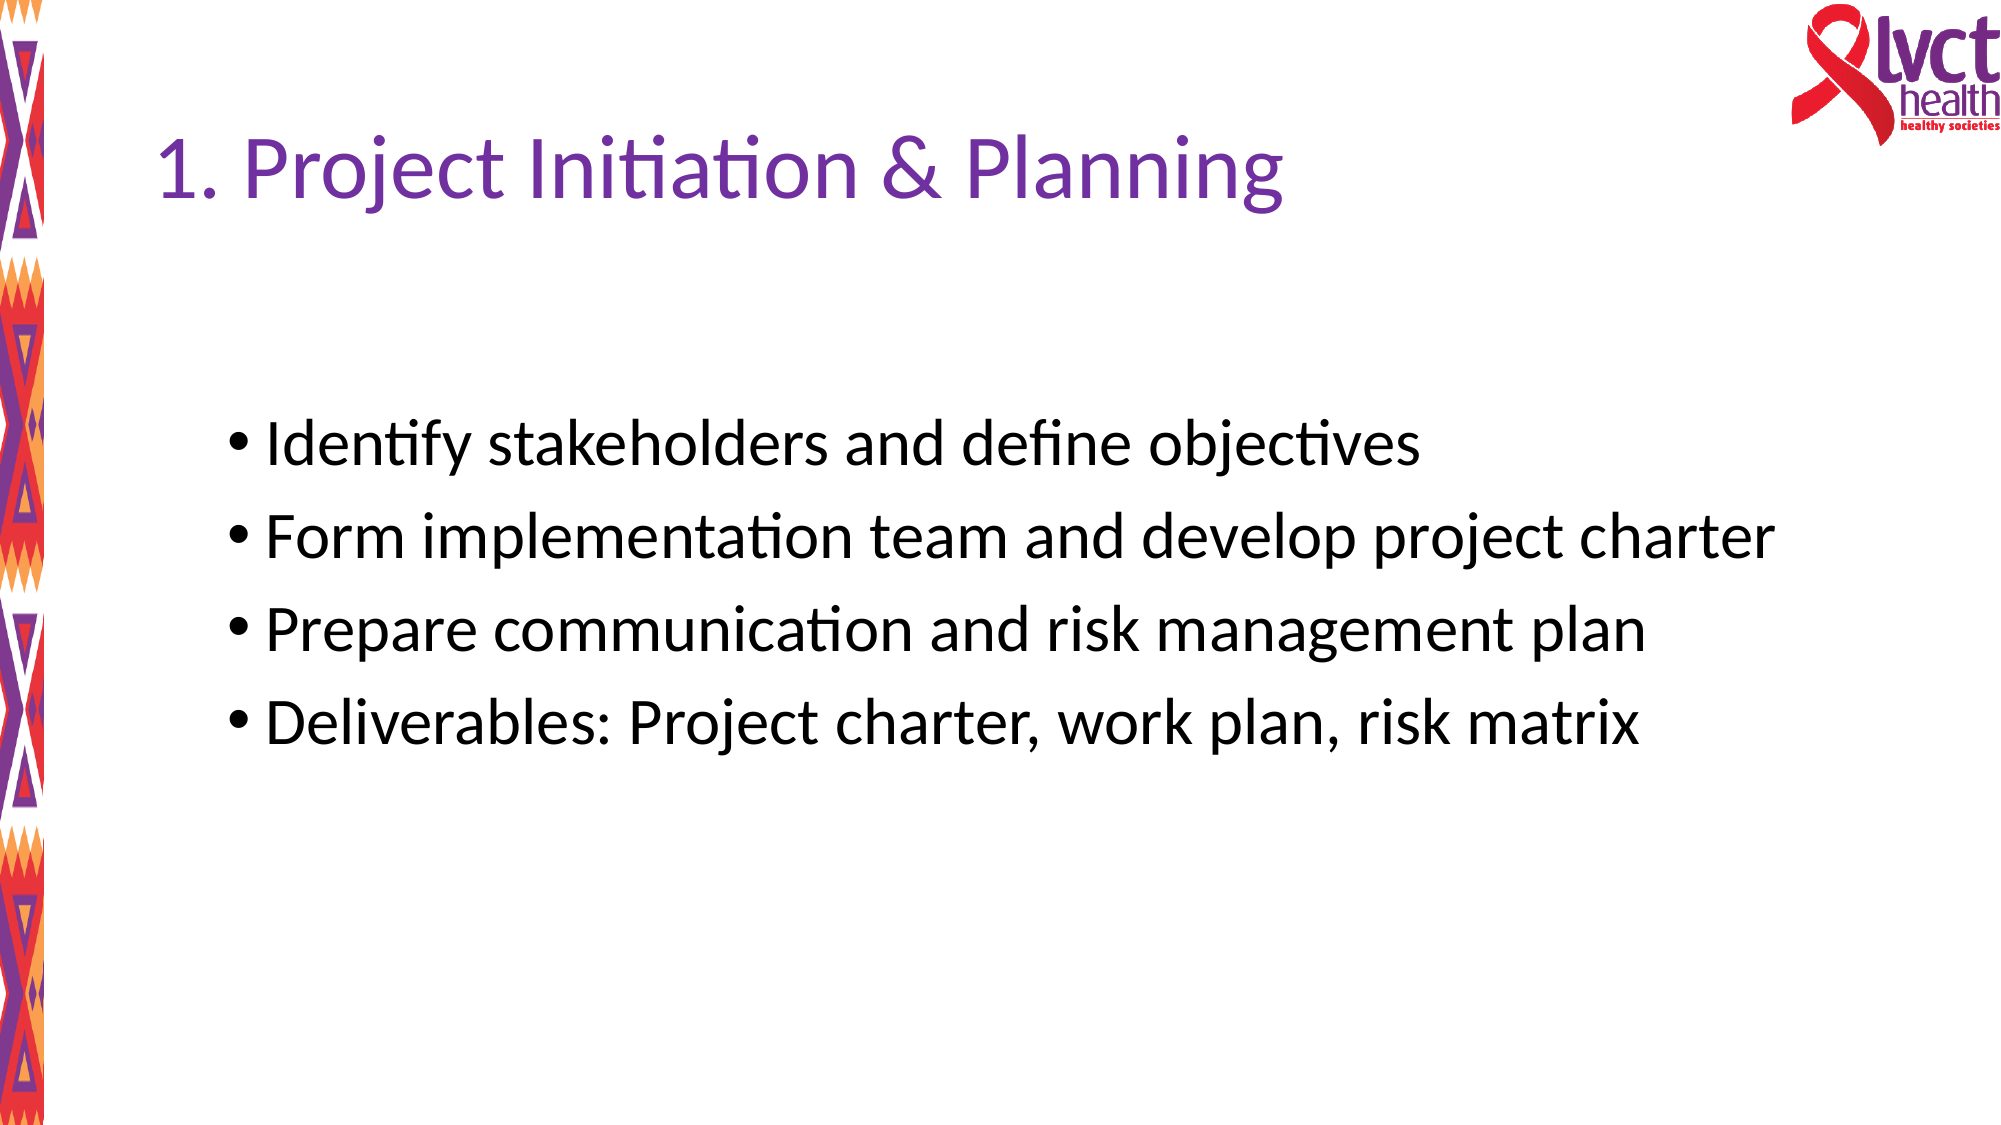

# 1. Project Initiation & Planning

Identify stakeholders and define objectives
Form implementation team and develop project charter
Prepare communication and risk management plan
Deliverables: Project charter, work plan, risk matrix